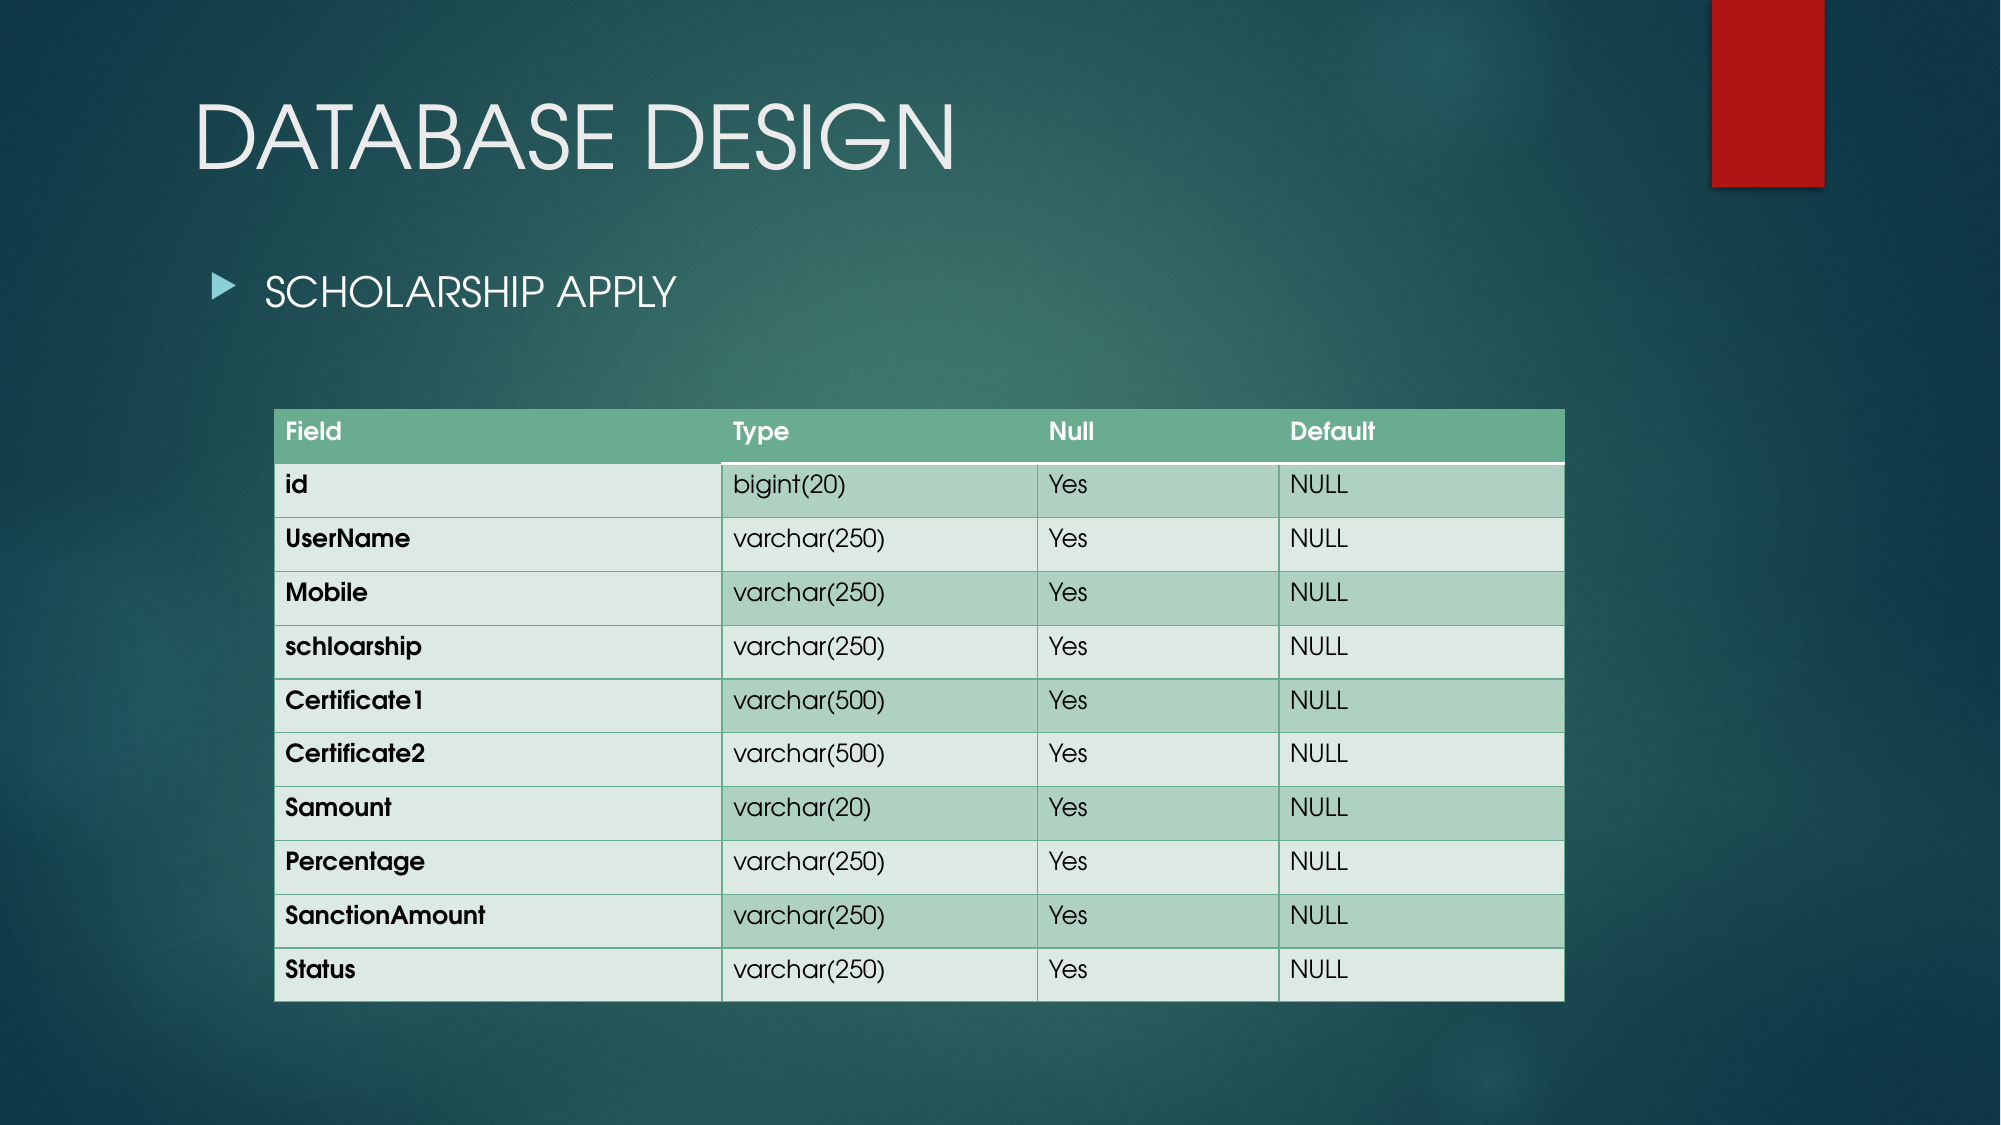

# DATABASE DESIGN
SCHOLARSHIP APPLY

| Field | Type | Null | Default |
| --- | --- | --- | --- |
| id | bigint(20) | Yes | NULL |
| UserName | varchar(250) | Yes | NULL |
| Mobile | varchar(250) | Yes | NULL |
| schloarship | varchar(250) | Yes | NULL |
| Certificate1 | varchar(500) | Yes | NULL |
| Certificate2 | varchar(500) | Yes | NULL |
| Samount | varchar(20) | Yes | NULL |
| Percentage | varchar(250) | Yes | NULL |
| SanctionAmount | varchar(250) | Yes | NULL |
| Status | varchar(250) | Yes | NULL |